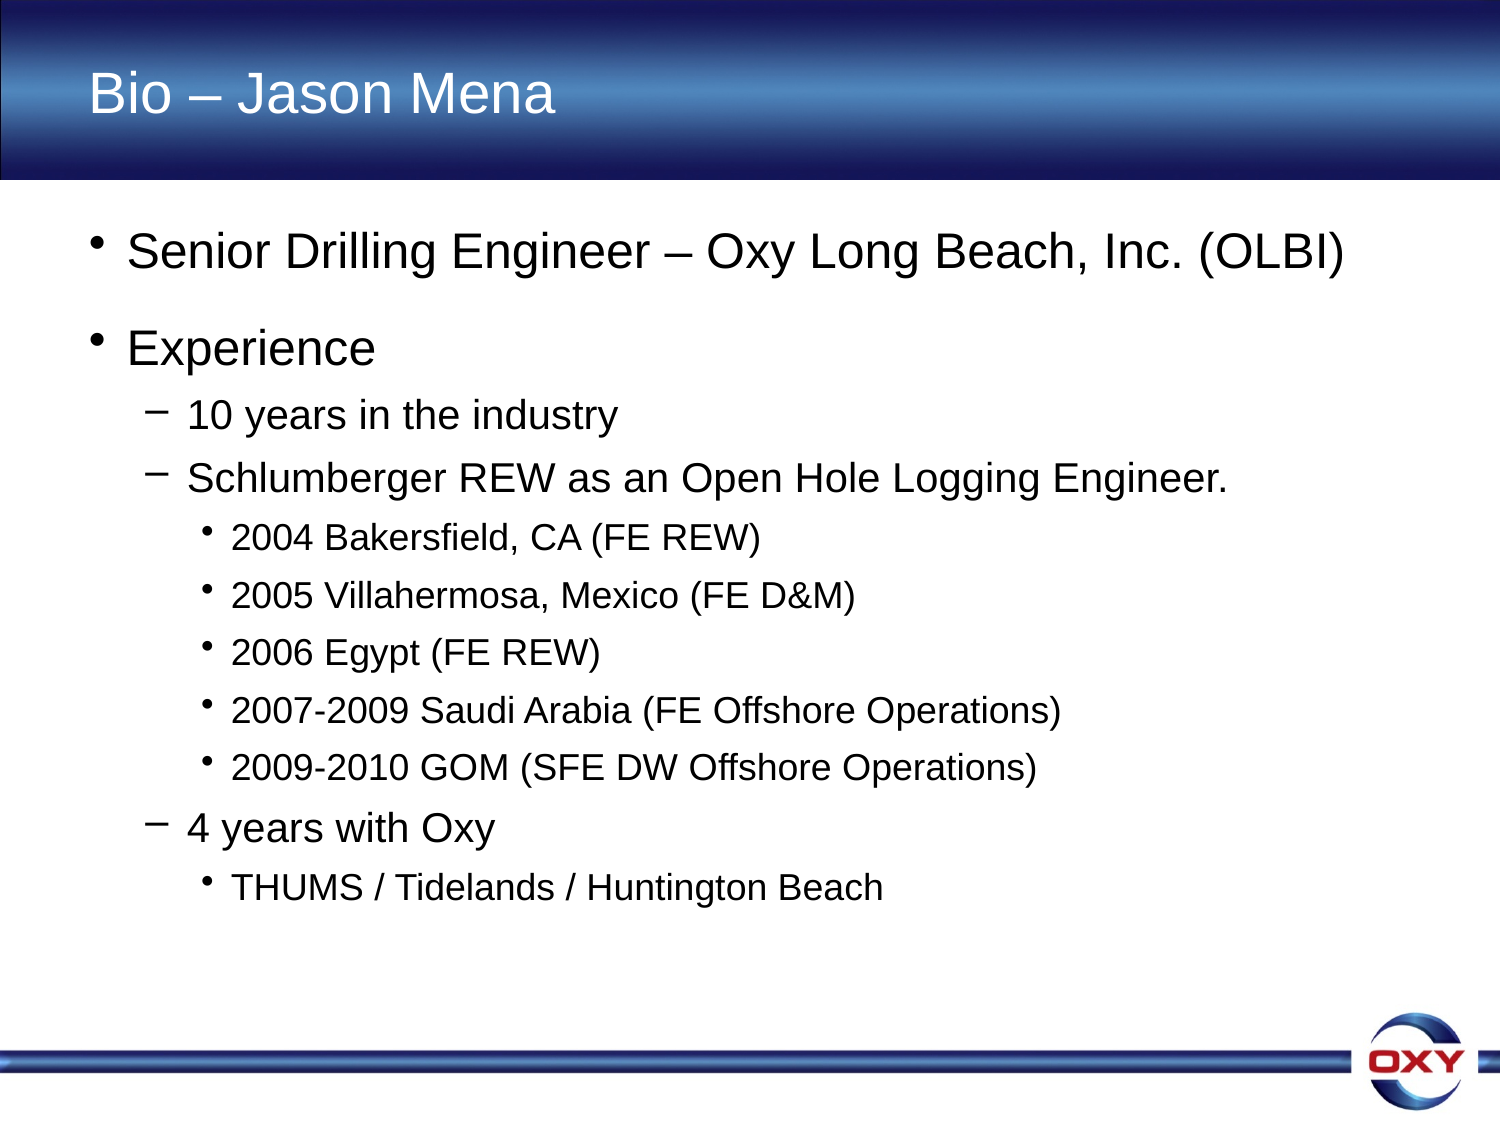

# Bio – Jason Mena
Senior Drilling Engineer – Oxy Long Beach, Inc. (OLBI)
Experience
10 years in the industry
Schlumberger REW as an Open Hole Logging Engineer.
2004 Bakersfield, CA (FE REW)
2005 Villahermosa, Mexico (FE D&M)
2006 Egypt (FE REW)
2007-2009 Saudi Arabia (FE Offshore Operations)
2009-2010 GOM (SFE DW Offshore Operations)
4 years with Oxy
THUMS / Tidelands / Huntington Beach